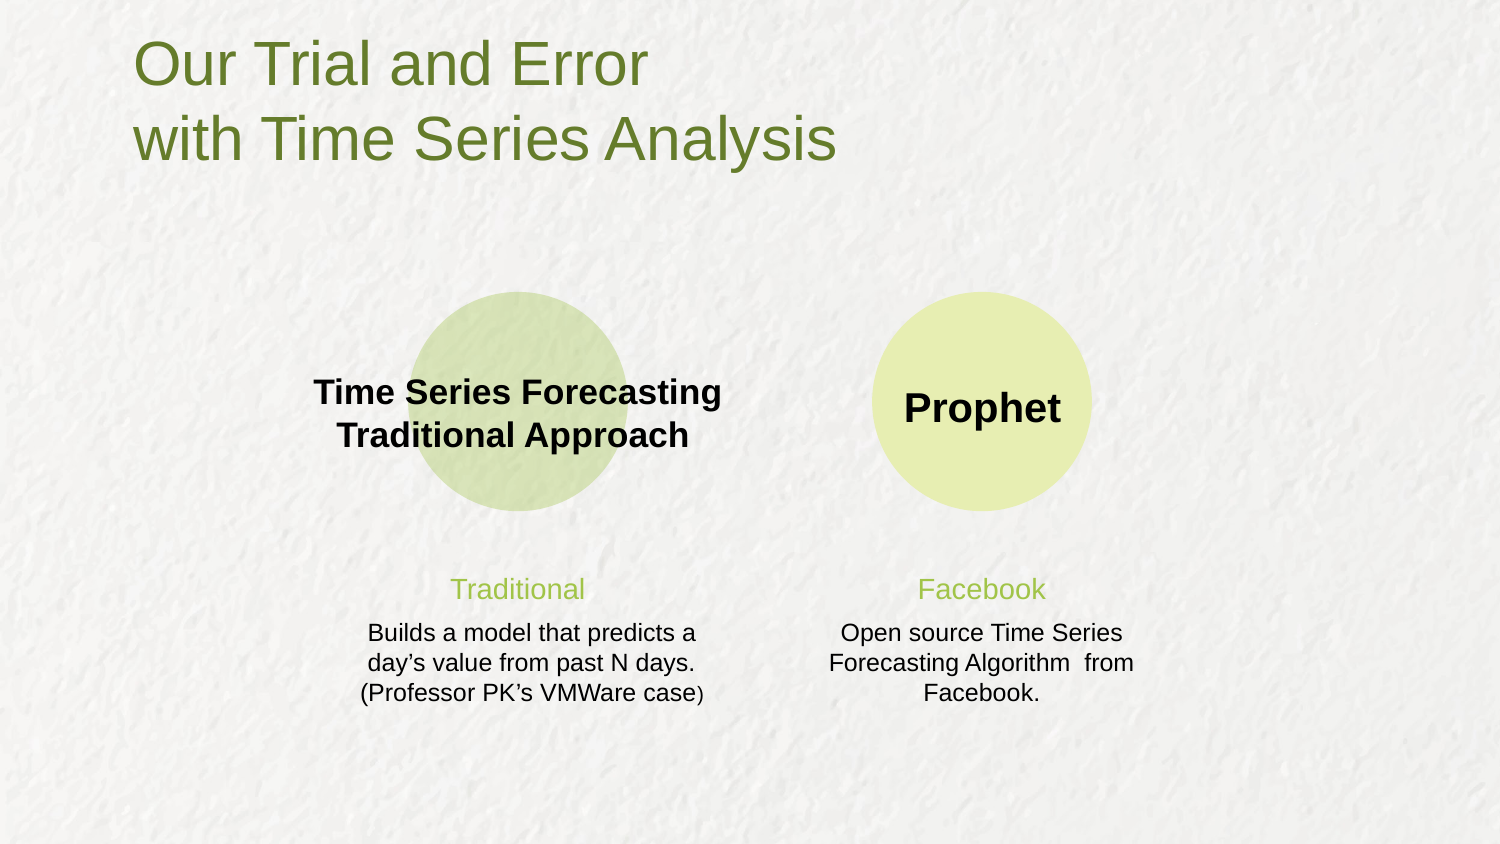

# Our Trial and Error
with Time Series Analysis

Time Series Forecasting
Traditional Approach

Prophet
Traditional
Facebook
Builds a model that predicts a day’s value from past N days.
(Professor PK’s VMWare case)
Open source Time Series Forecasting Algorithm  from Facebook.